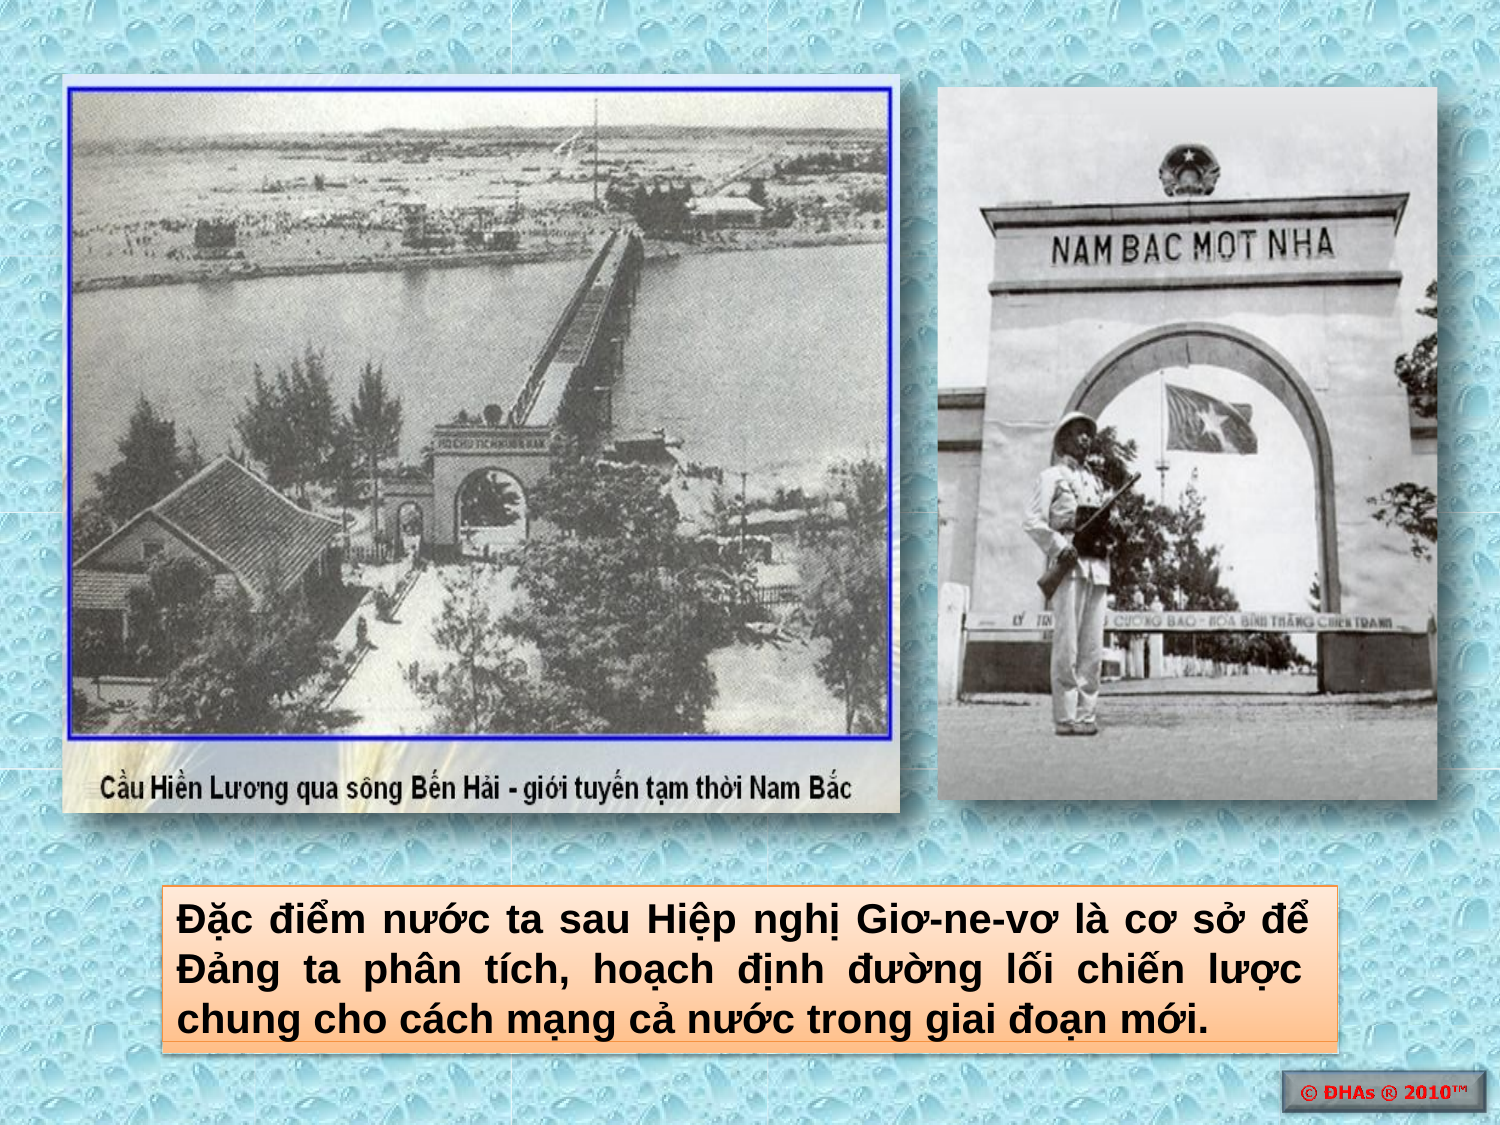

Đặc điểm nước ta sau Hiệp nghị Giơ-ne-vơ là cơ sở để  Đảng ta phân tích, hoạch định đường lối chiến lược  chung cho cách mạng cả nước trong giai đoạn mới.